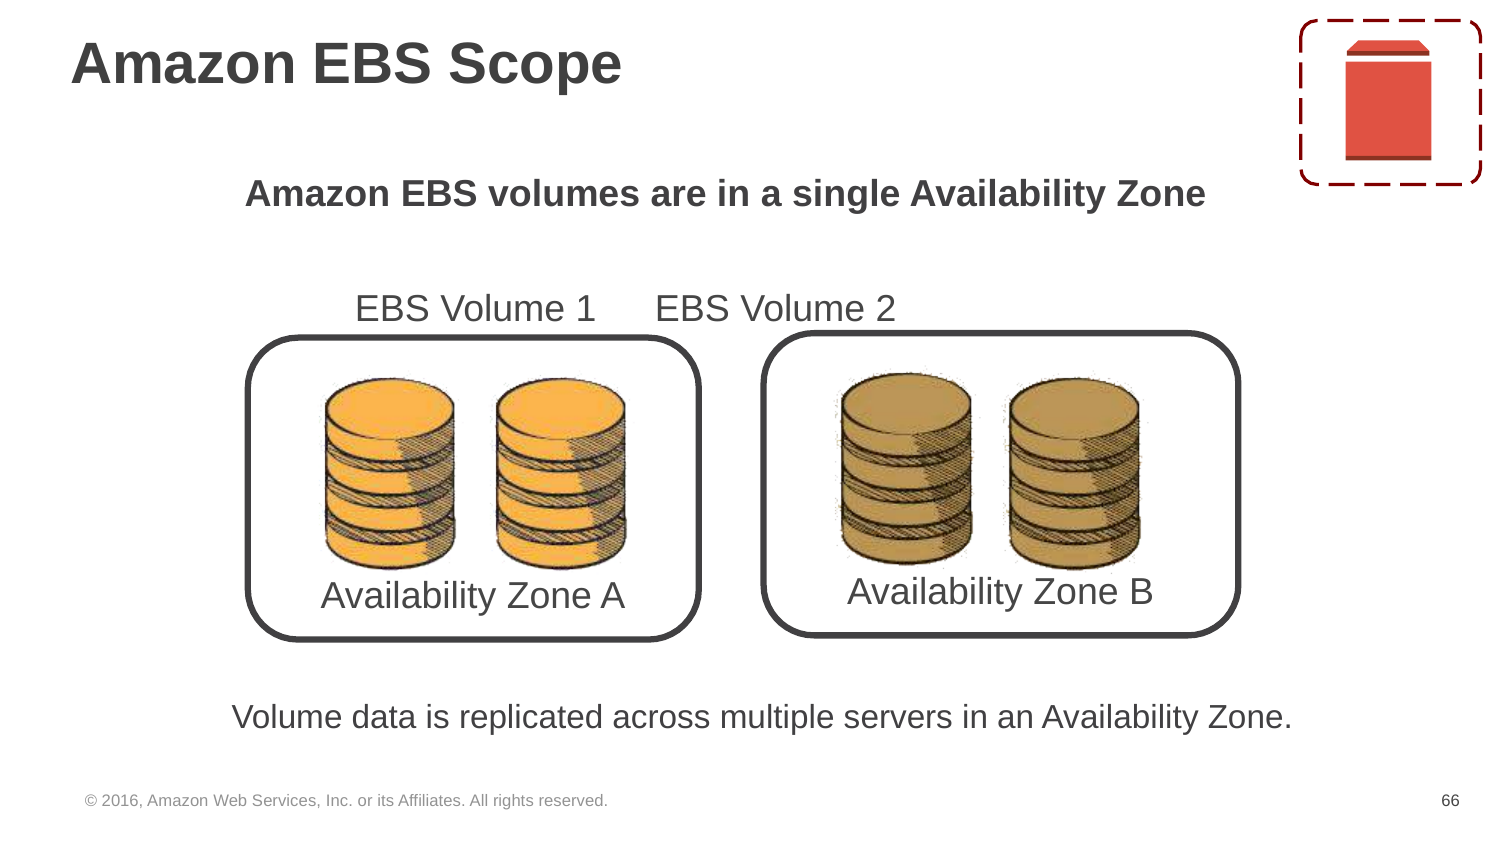

# Amazon EBS Scope
Amazon EBS volumes are in a single Availability Zone

EBS Volume 1	EBS Volume 2

Availability Zone B
Availability Zone A
Volume data is replicated across multiple servers in an Availability Zone.
© 2016, Amazon Web Services, Inc. or its Affiliates. All rights reserved.
66